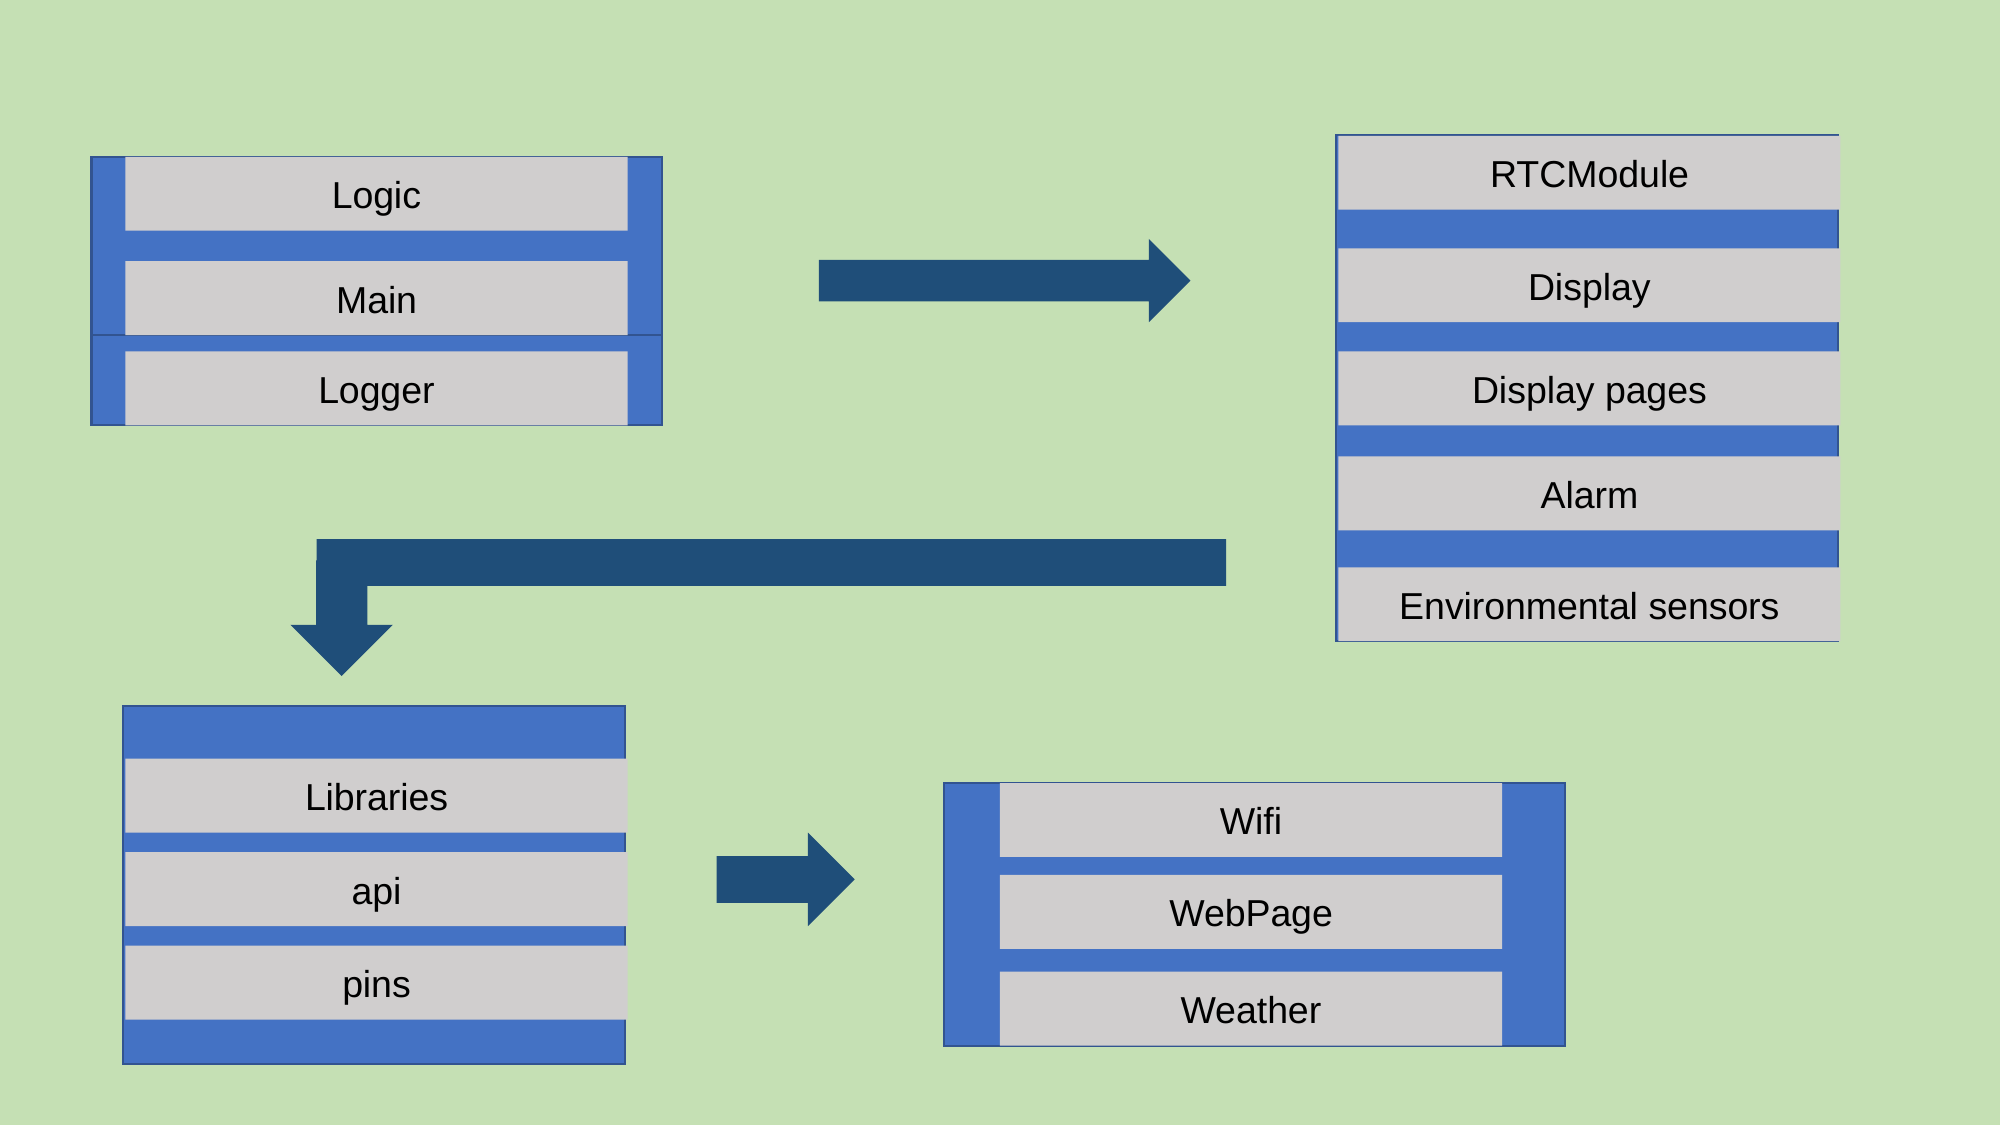

RTCModule

Logic

Display
Main
Display pages
Logger
Alarm

Environmental sensors

Libraries

Wifi

api
WebPage
pins
Weather